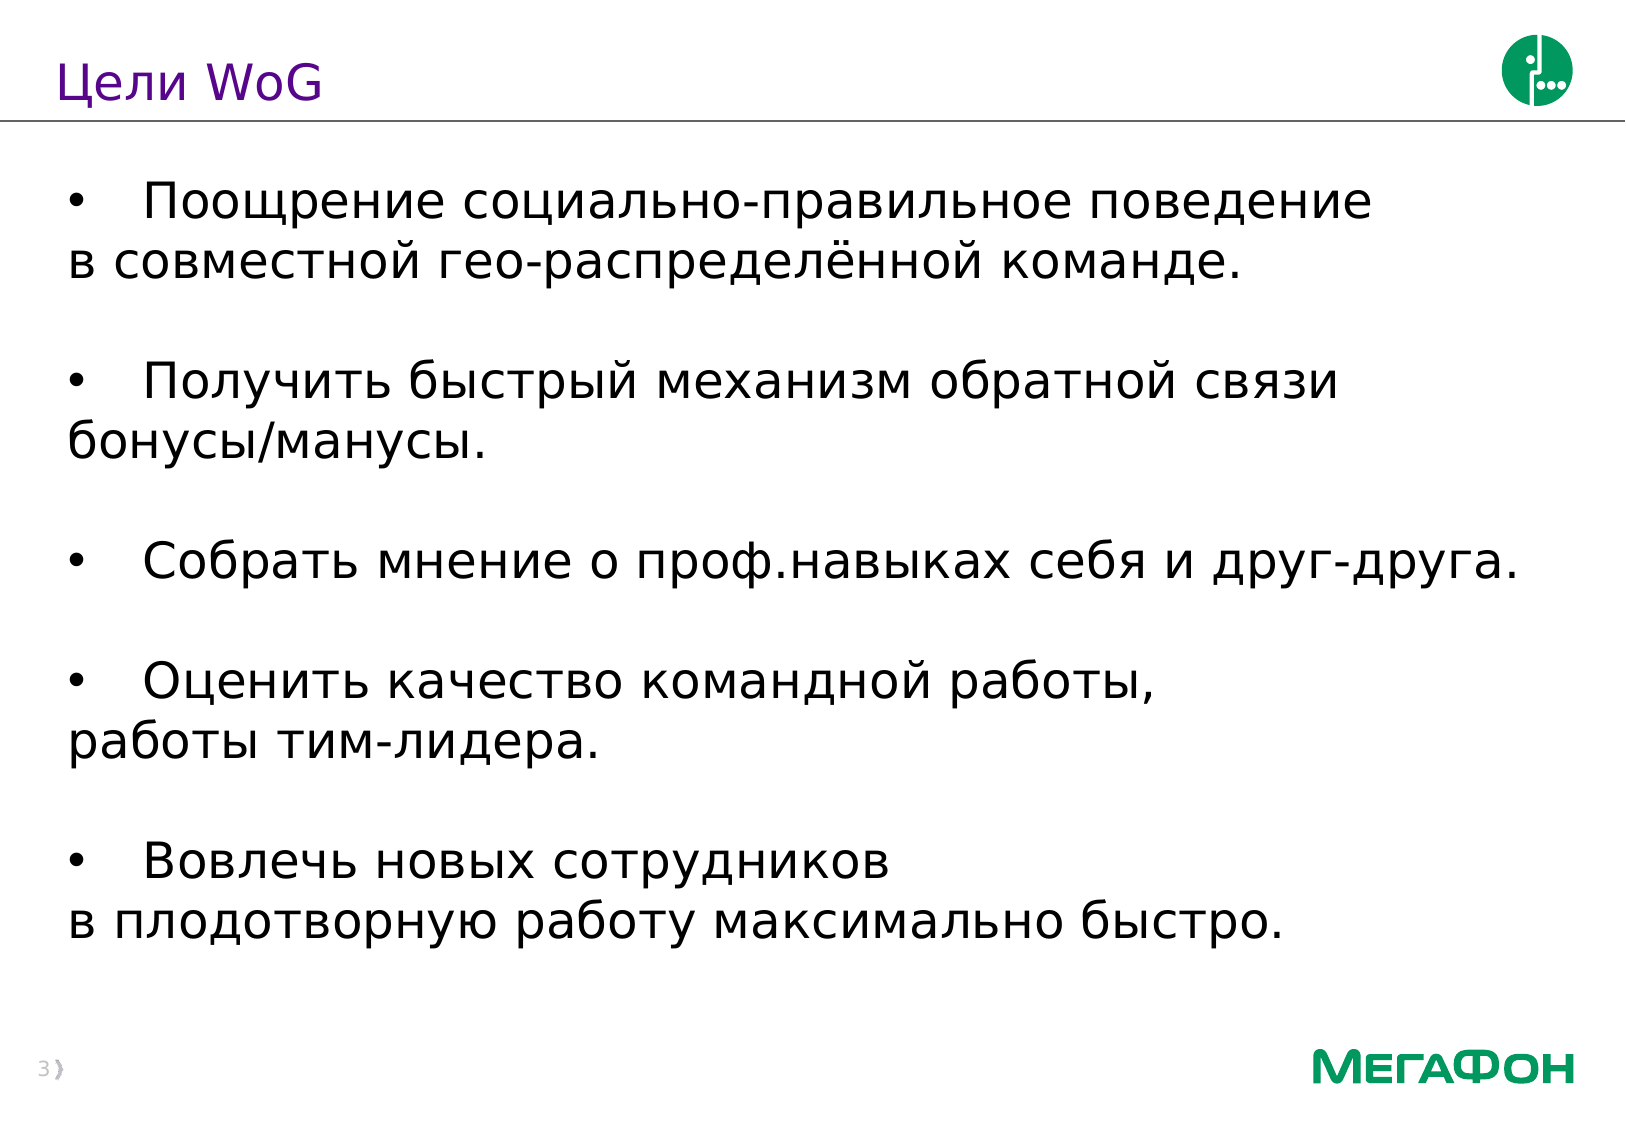

# Цели WoG
Поощрение социально-правильное поведение
в совместной гео-распределённой команде.

Получить быстрый механизм обратной связи
бонусы/манусы.

Собрать мнение о проф.навыках себя и друг-друга.

Оценить качество командной работы,
работы тим-лидера.

Вовлечь новых сотрудников
в плодотворную работу максимально быстро.

3